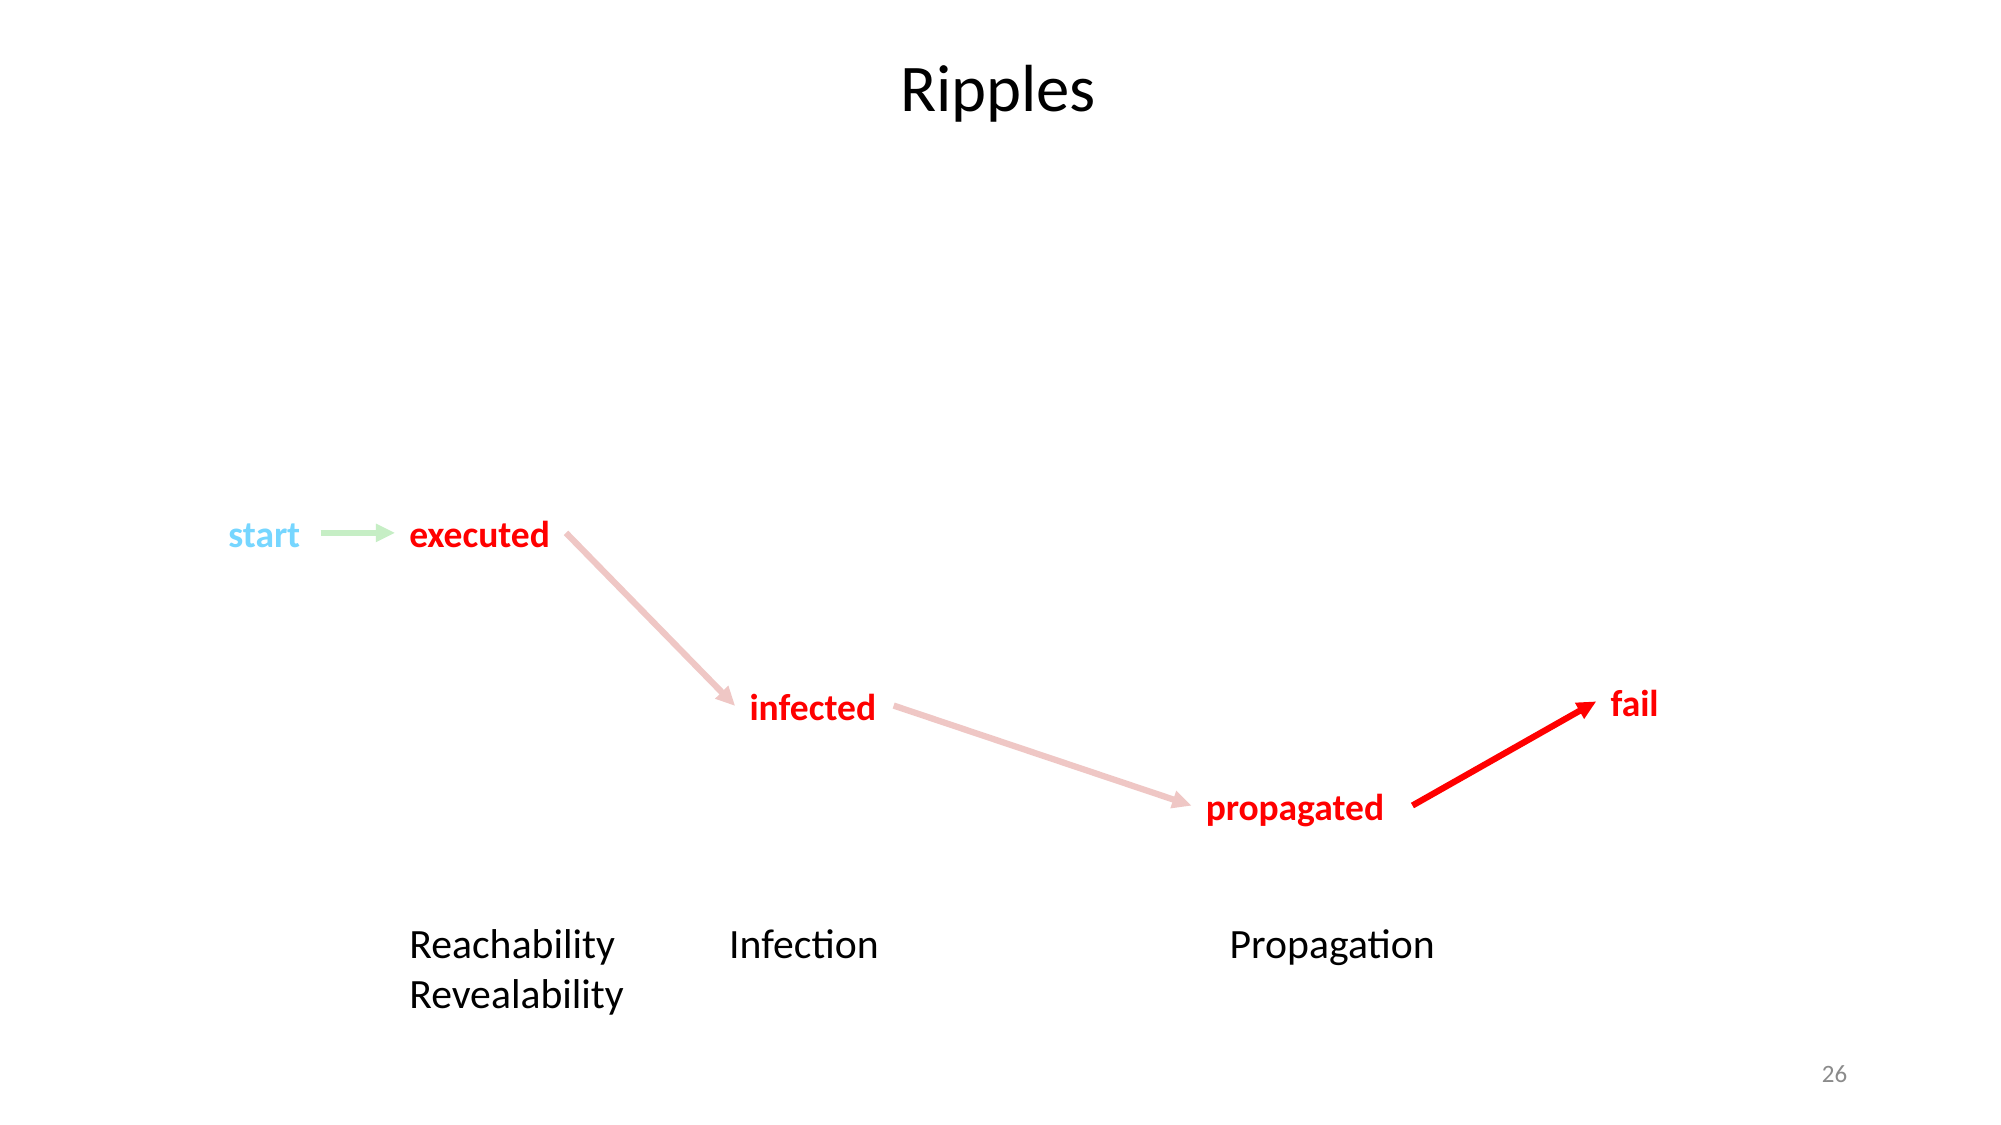

Ripples
start
executed
fail
infected
propagated
Reachability            Infection                                     Propagation                Revealability
26